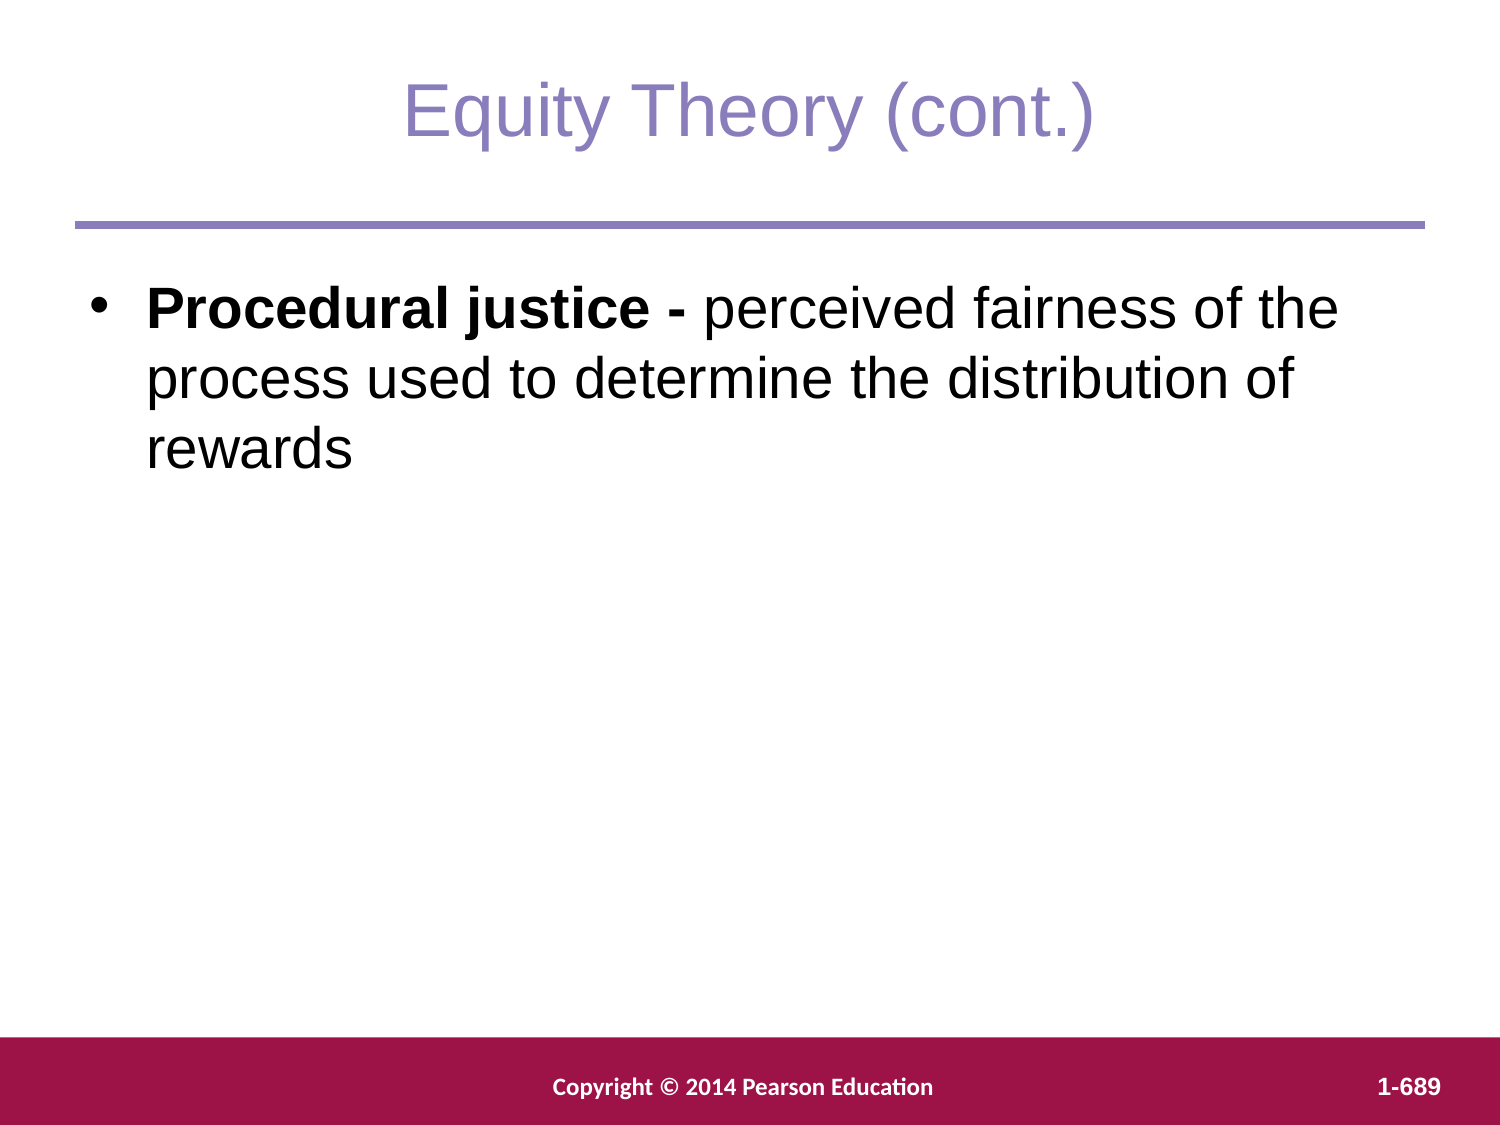

Equity Theory (cont.)
Procedural justice - perceived fairness of the process used to determine the distribution of rewards